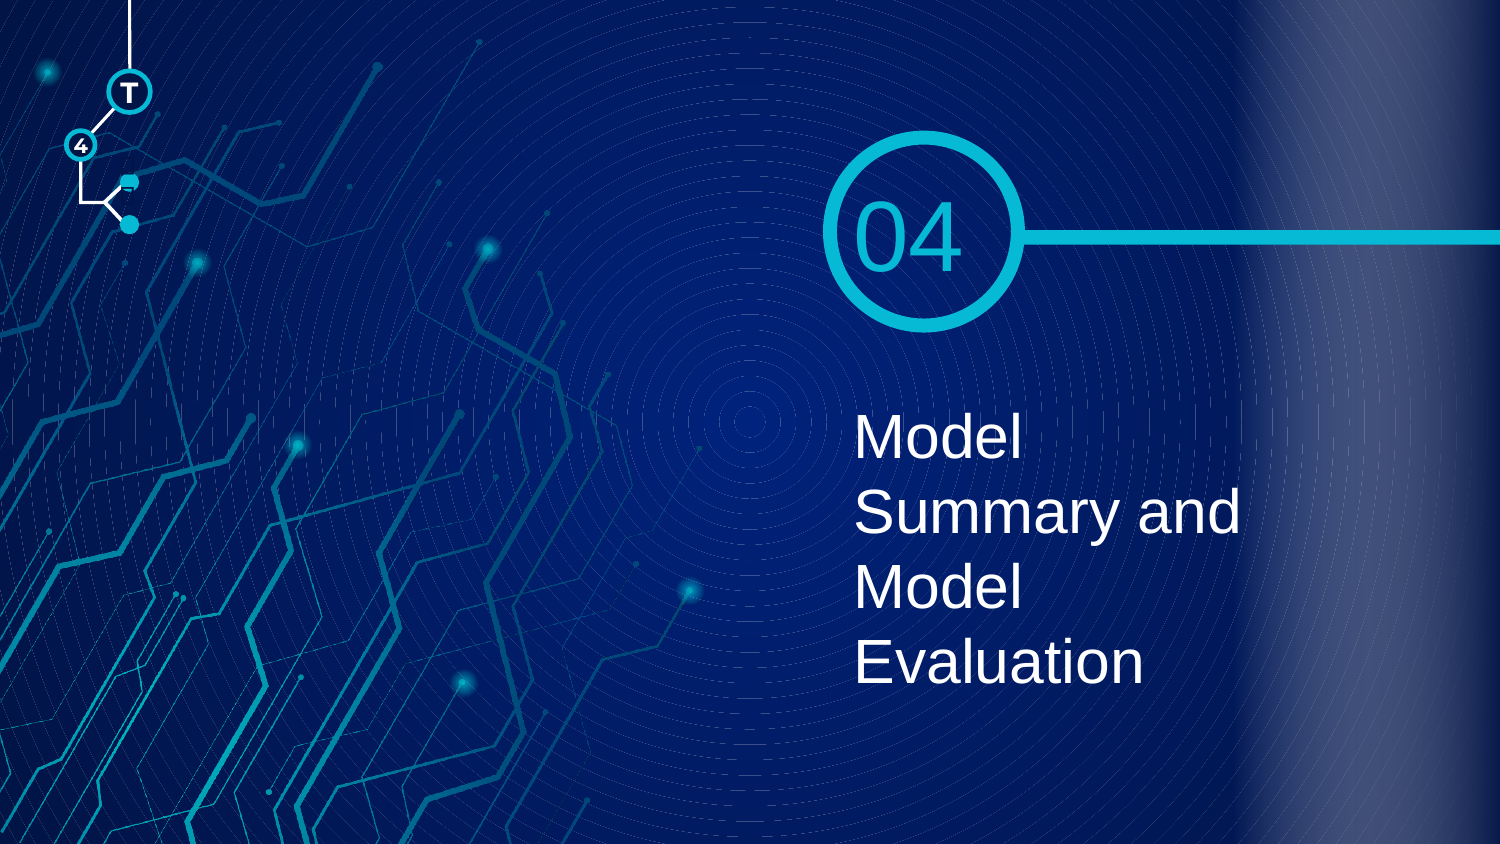

T

4
04
🠺

🠺
# Model Summary and Model Evaluation